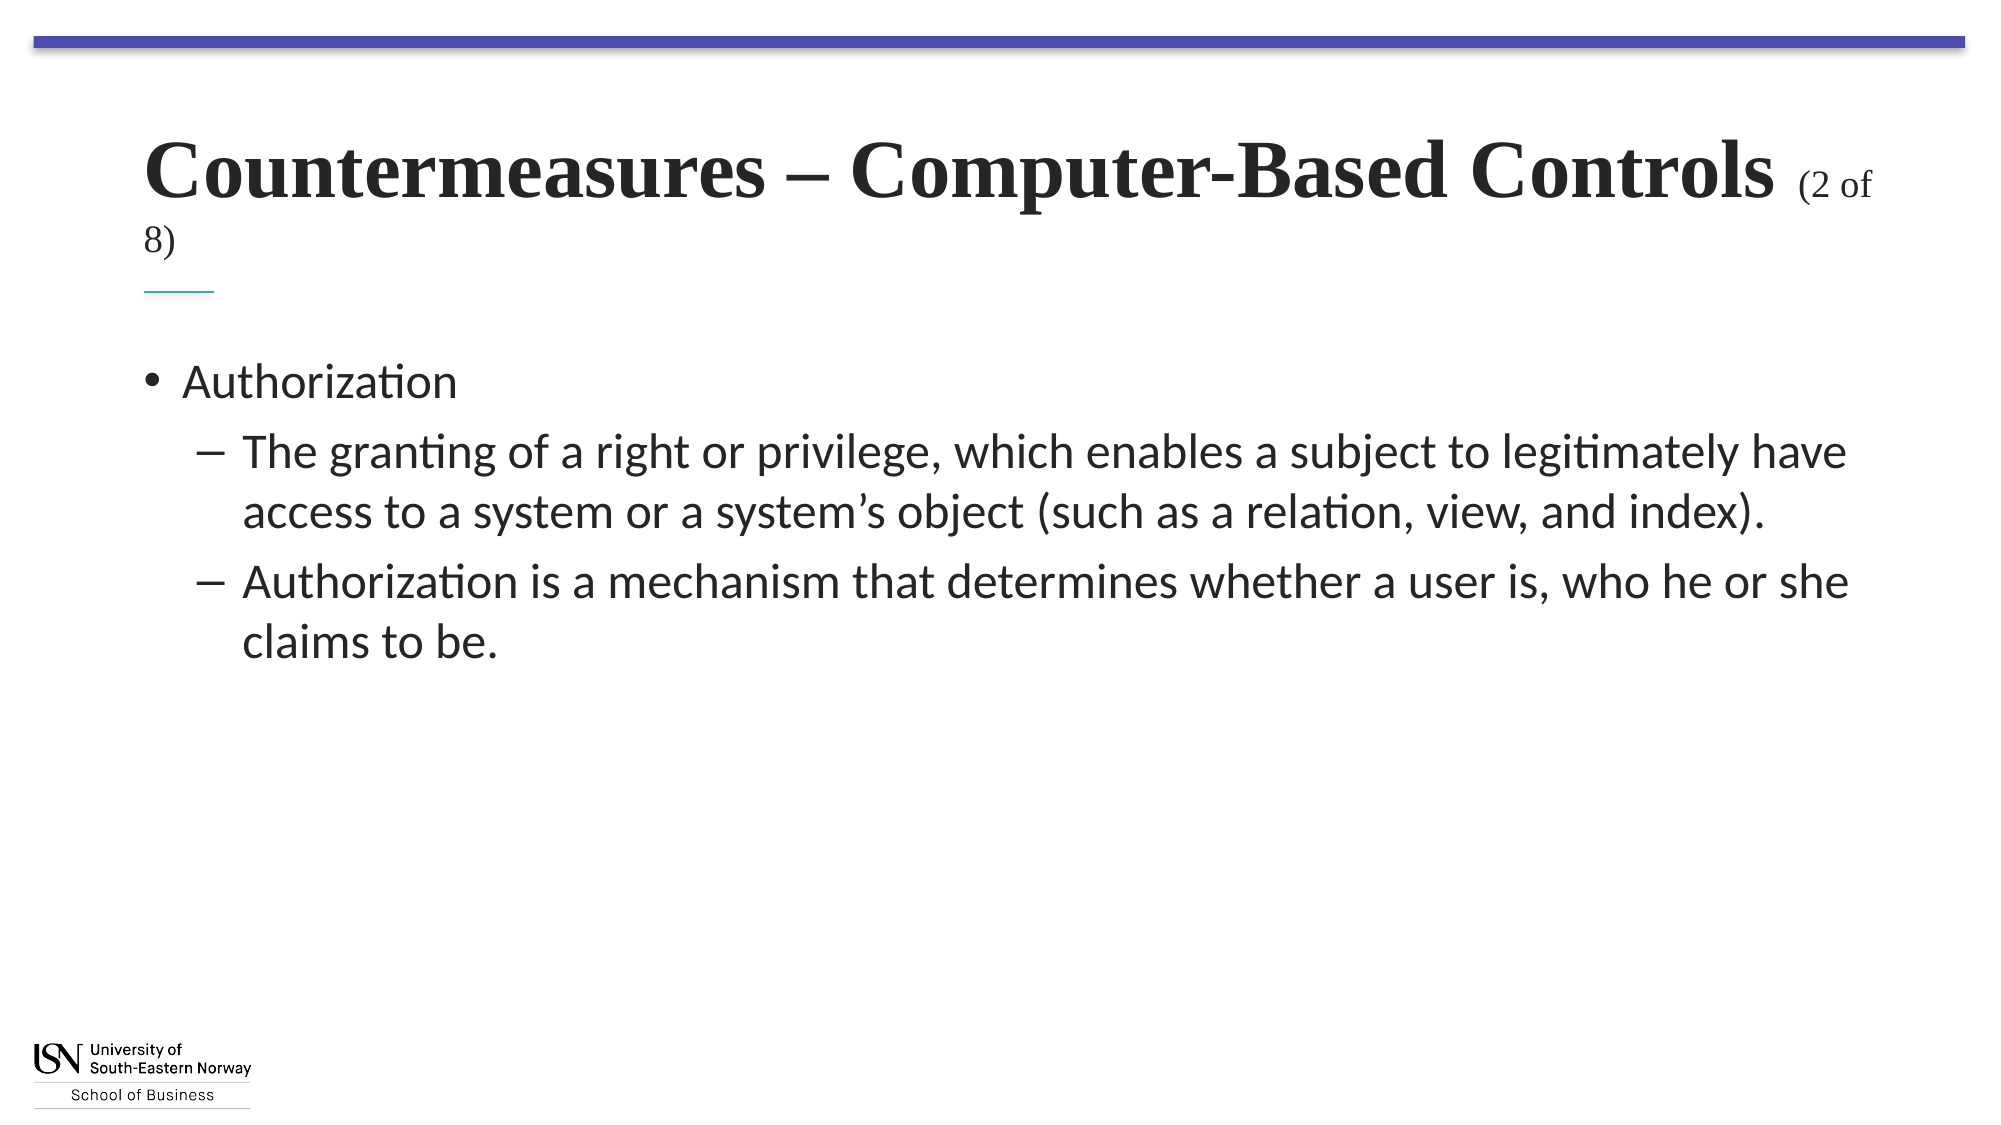

# Countermeasures – Computer-Based Controls (2 of 8)
Authorization
The granting of a right or privilege, which enables a subject to legitimately have access to a system or a system’s object (such as a relation, view, and index).
Authorization is a mechanism that determines whether a user is, who he or she claims to be.